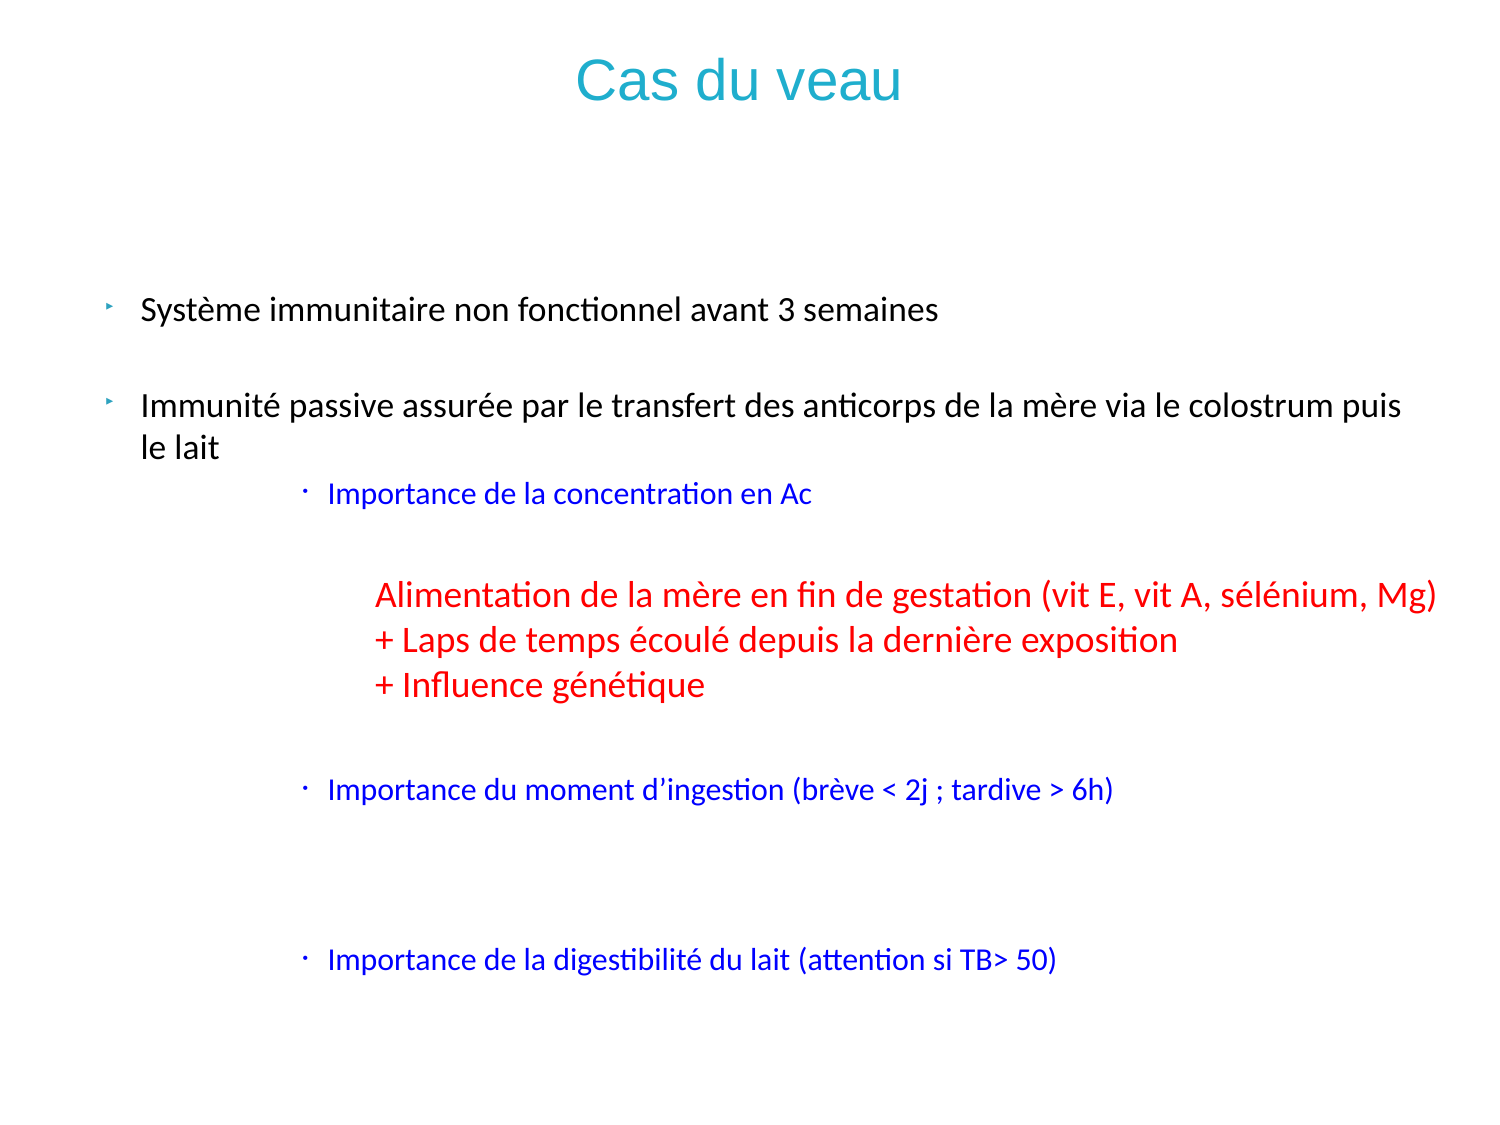

# Cas du veau
Système immunitaire non fonctionnel avant 3 semaines

Immunité passive assurée par le transfert des anticorps de la mère via le colostrum puis le lait
Importance de la concentration en Ac

Importance du moment d’ingestion (brève < 2j ; tardive > 6h)

Importance de la digestibilité du lait (attention si TB> 50)
Alimentation de la mère en fin de gestation (vit E, vit A, sélénium, Mg)
+ Laps de temps écoulé depuis la dernière exposition
+ Influence génétique